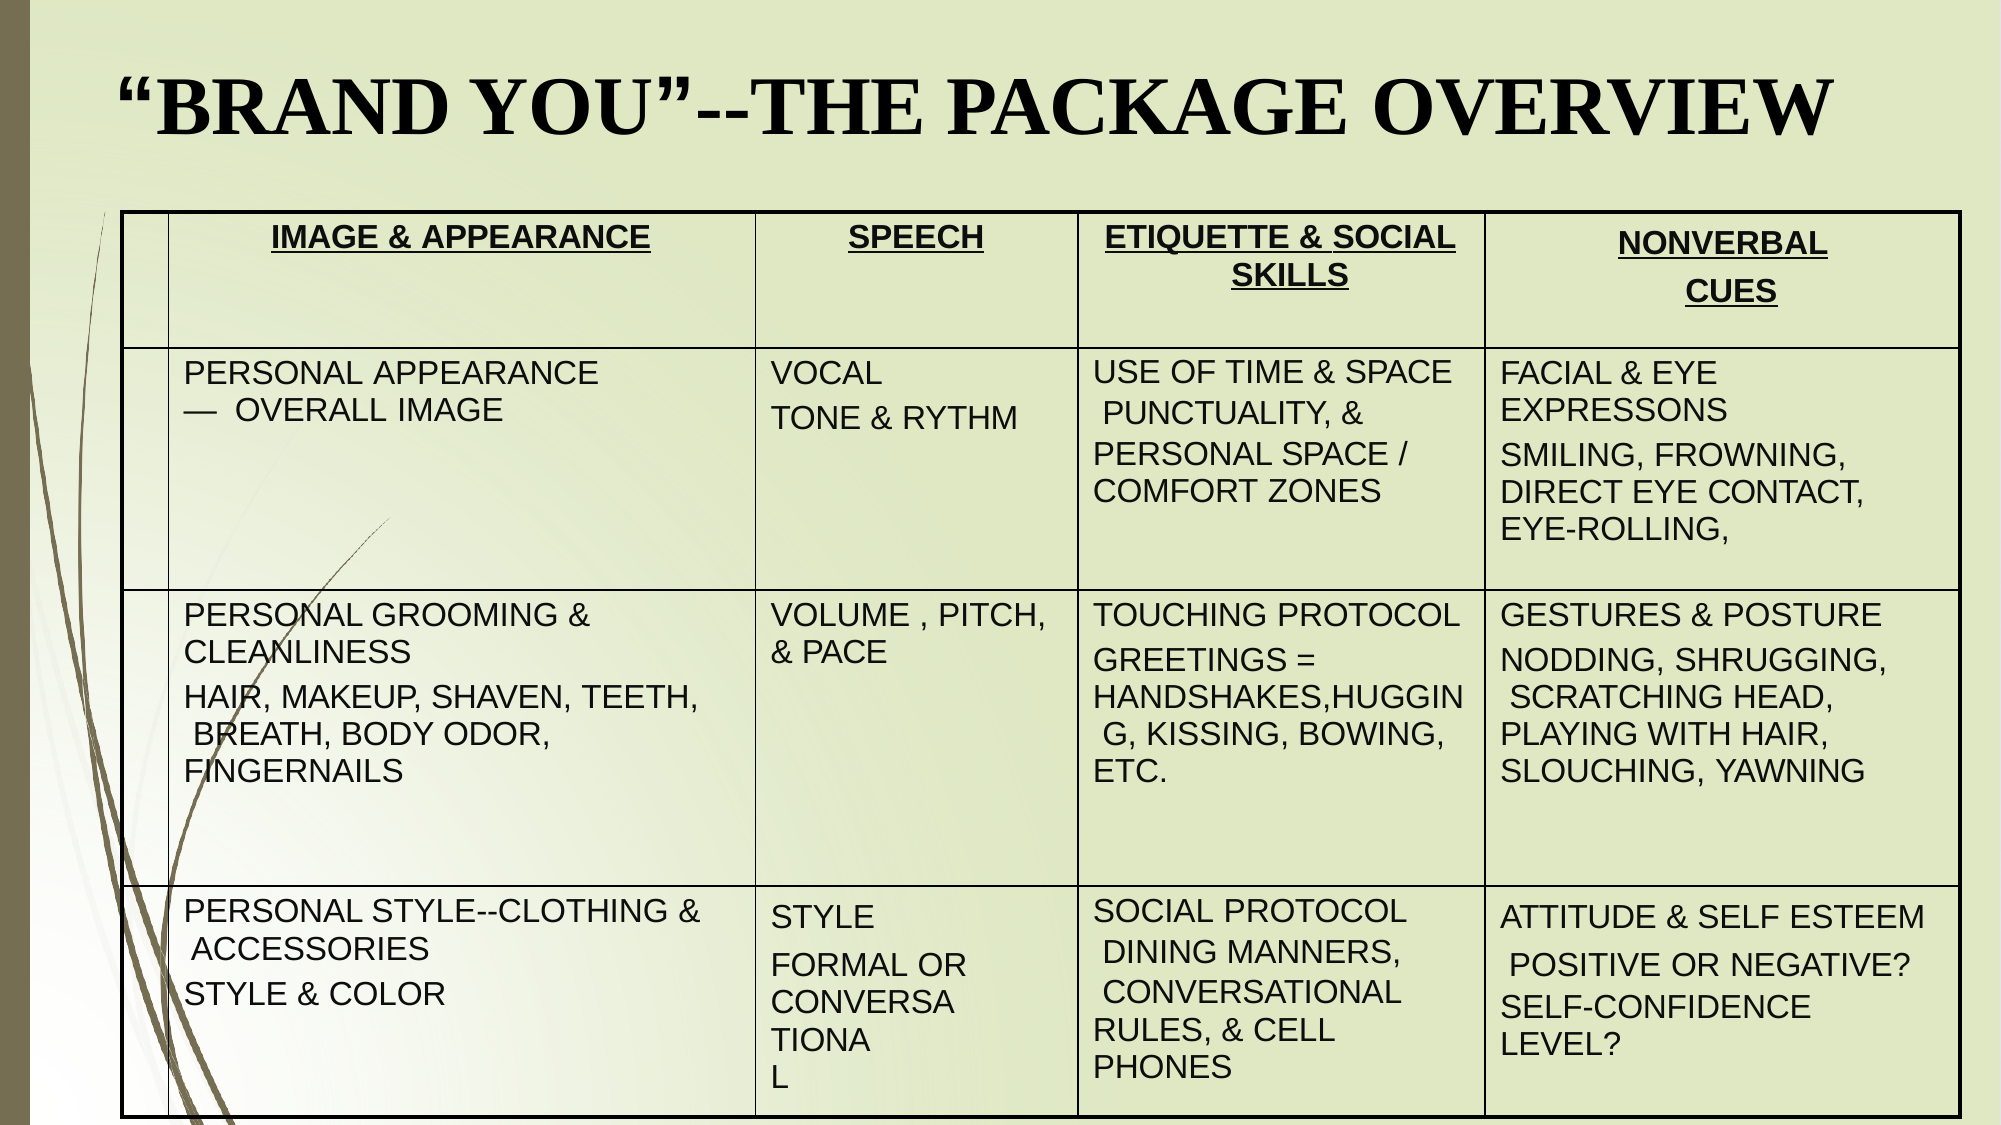

# “BRAND YOU”--THE PACKAGE OVERVIEW
|  | IMAGE & APPEARANCE | SPEECH | ETIQUETTE & SOCIAL SKILLS | NONVERBAL CUES |
| --- | --- | --- | --- | --- |
|  | PERSONAL APPEARANCE— OVERALL IMAGE | VOCAL TONE & RYTHM | USE OF TIME & SPACE PUNCTUALITY, & PERSONAL SPACE / COMFORT ZONES | FACIAL & EYE EXPRESSONS SMILING, FROWNING, DIRECT EYE CONTACT, EYE-ROLLING, |
|  | PERSONAL GROOMING & CLEANLINESS HAIR, MAKEUP, SHAVEN, TEETH, BREATH, BODY ODOR, FINGERNAILS | VOLUME , PITCH, & PACE | TOUCHING PROTOCOL GREETINGS = HANDSHAKES,HUGGIN G, KISSING, BOWING, ETC. | GESTURES & POSTURE NODDING, SHRUGGING, SCRATCHING HEAD, PLAYING WITH HAIR, SLOUCHING, YAWNING |
|  | PERSONAL STYLE--CLOTHING & ACCESSORIES STYLE & COLOR | STYLE FORMAL OR CONVERSATIONA L | SOCIAL PROTOCOL DINING MANNERS, CONVERSATIONAL RULES, & CELL PHONES | ATTITUDE & SELF ESTEEM POSITIVE OR NEGATIVE? SELF-CONFIDENCE LEVEL? |